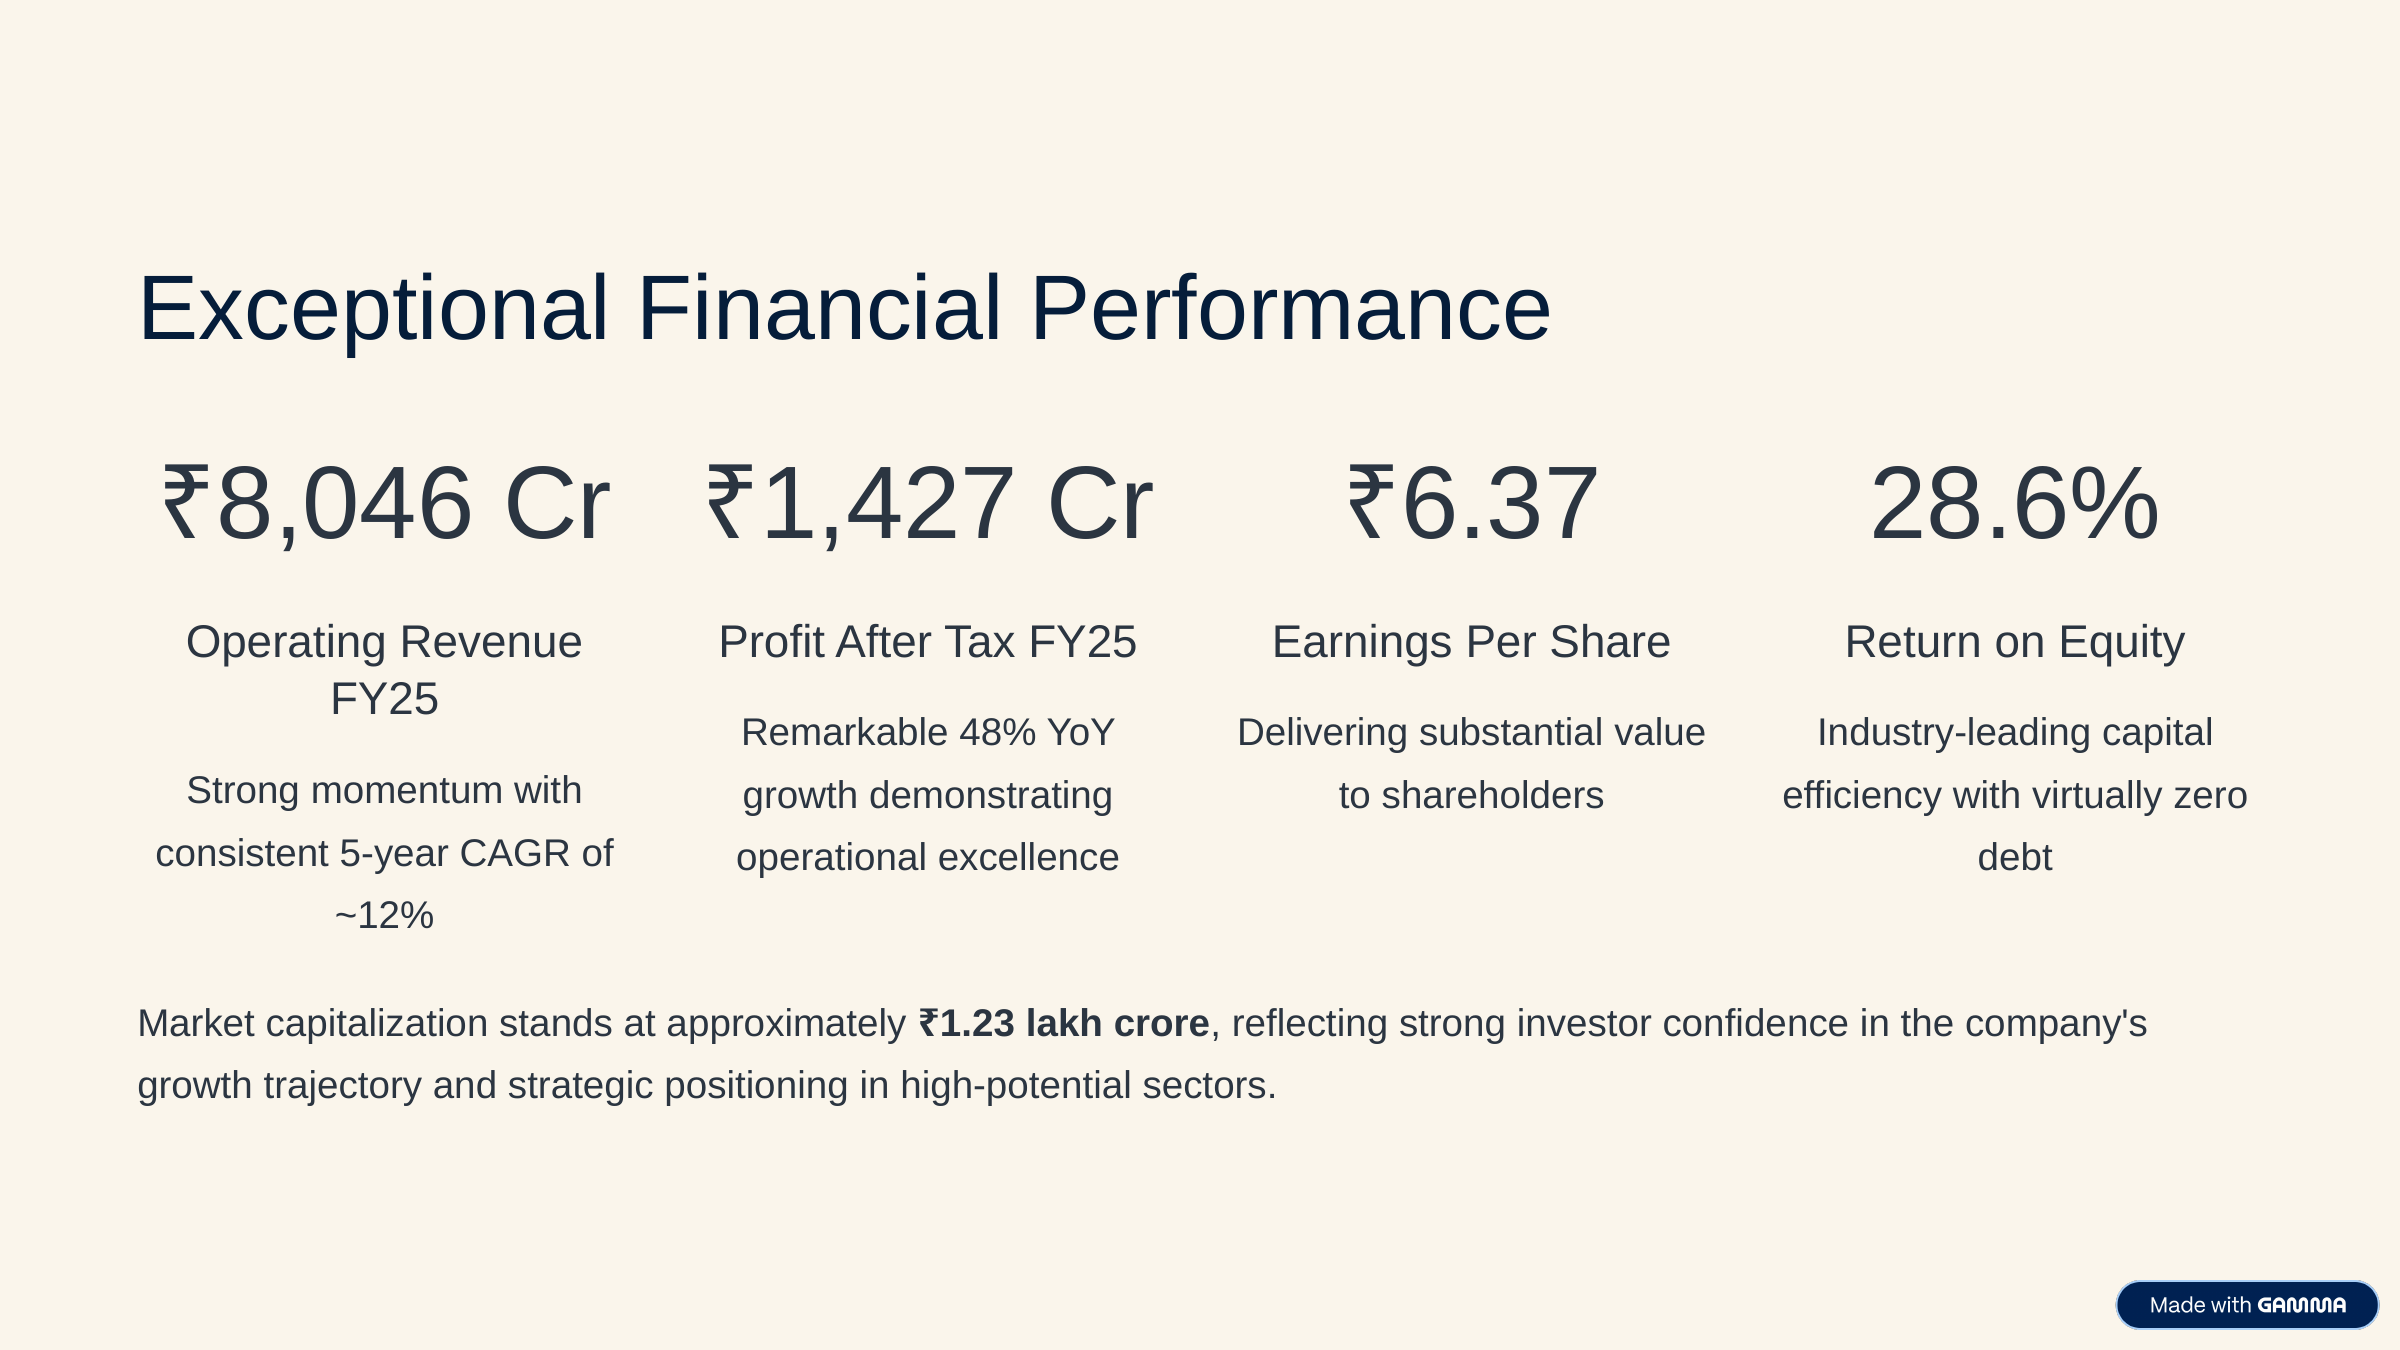

Exceptional Financial Performance
₹8,046 Cr
₹1,427 Cr
₹6.37
28.6%
Operating Revenue FY25
Profit After Tax FY25
Earnings Per Share
Return on Equity
Remarkable 48% YoY growth demonstrating operational excellence
Delivering substantial value to shareholders
Industry-leading capital efficiency with virtually zero debt
Strong momentum with consistent 5-year CAGR of ~12%
Market capitalization stands at approximately ₹1.23 lakh crore, reflecting strong investor confidence in the company's growth trajectory and strategic positioning in high-potential sectors.